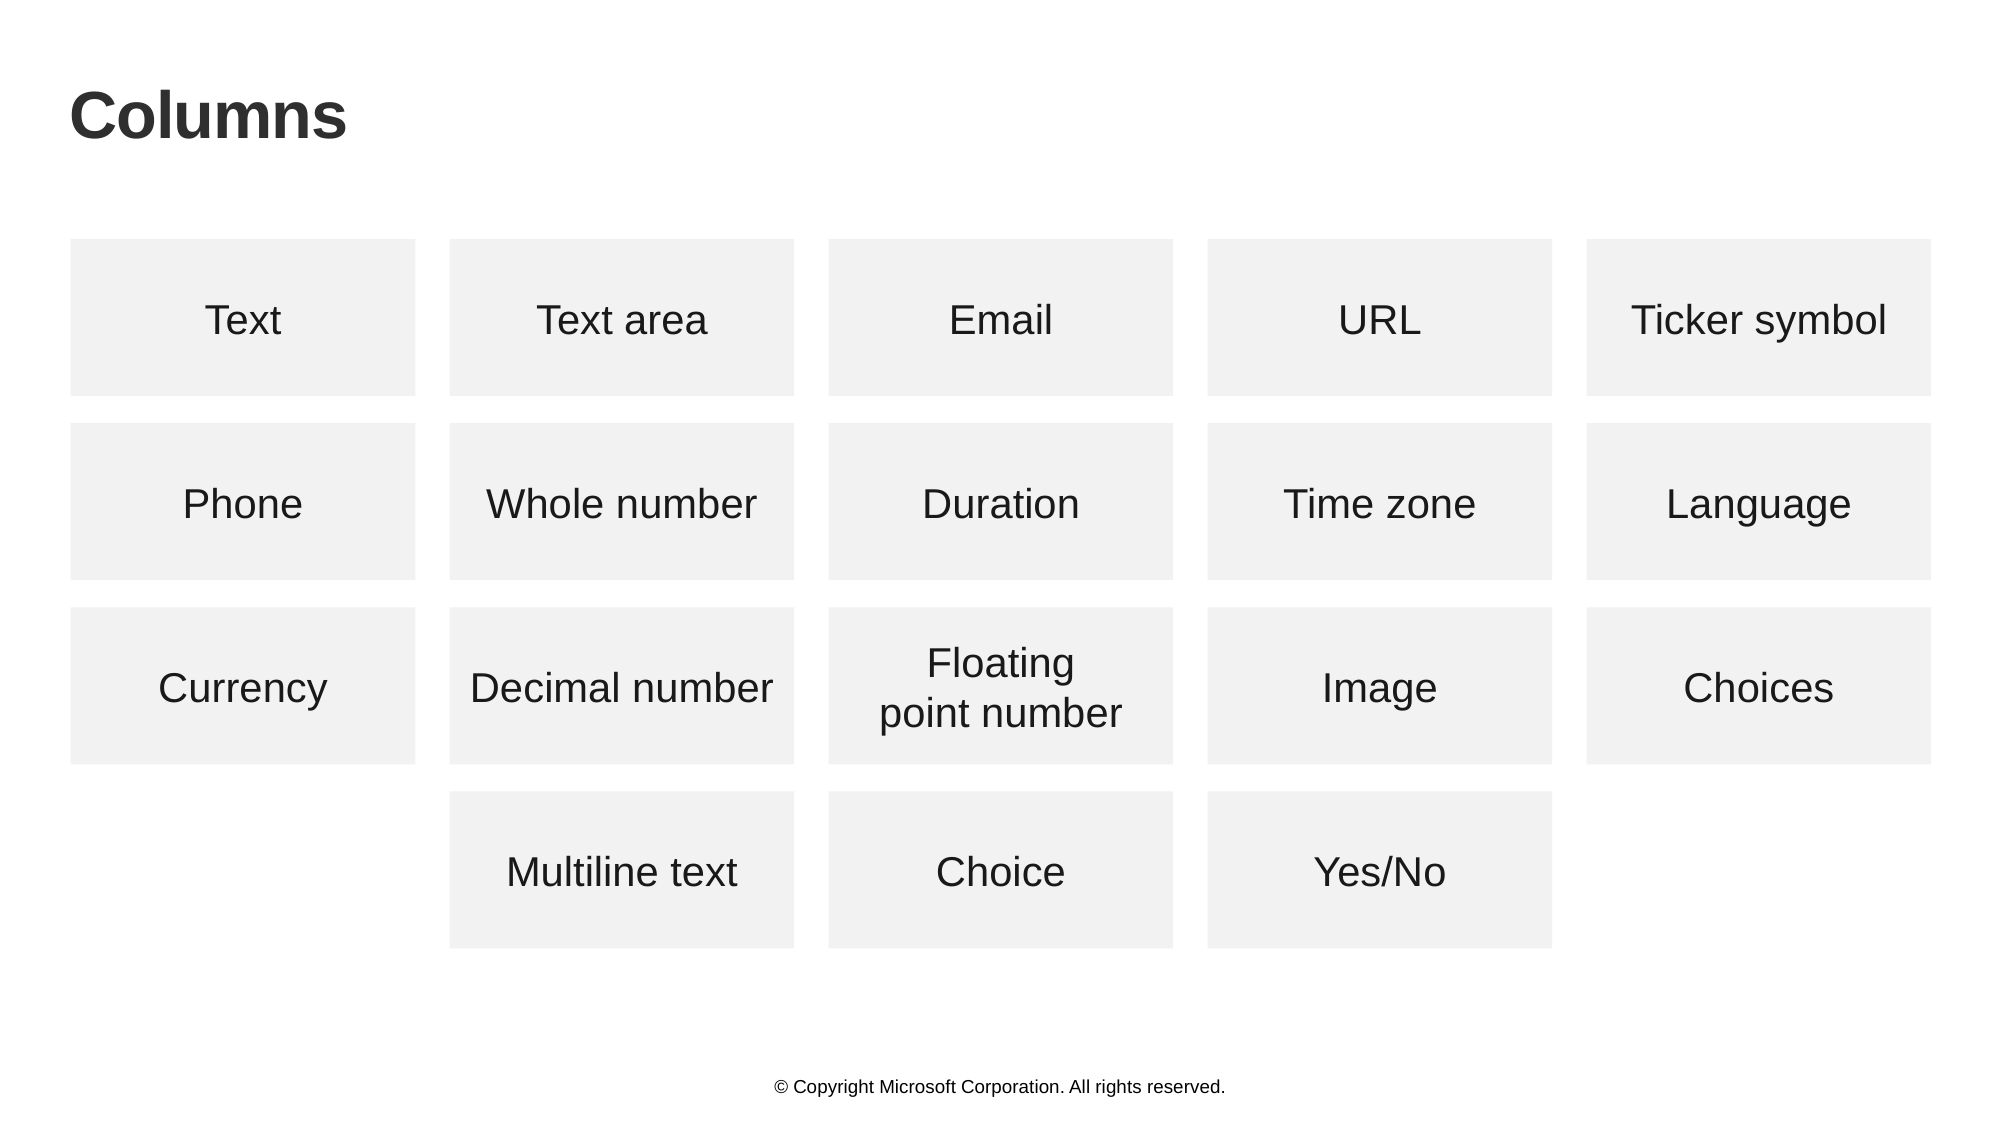

# Columns
Text
Text area
Email
URL
Ticker symbol
Phone
Whole number
Duration
Time zone
Language
Currency
Decimal number
Floating
point number
Image
Choices
Multiline text
Choice
Yes/No